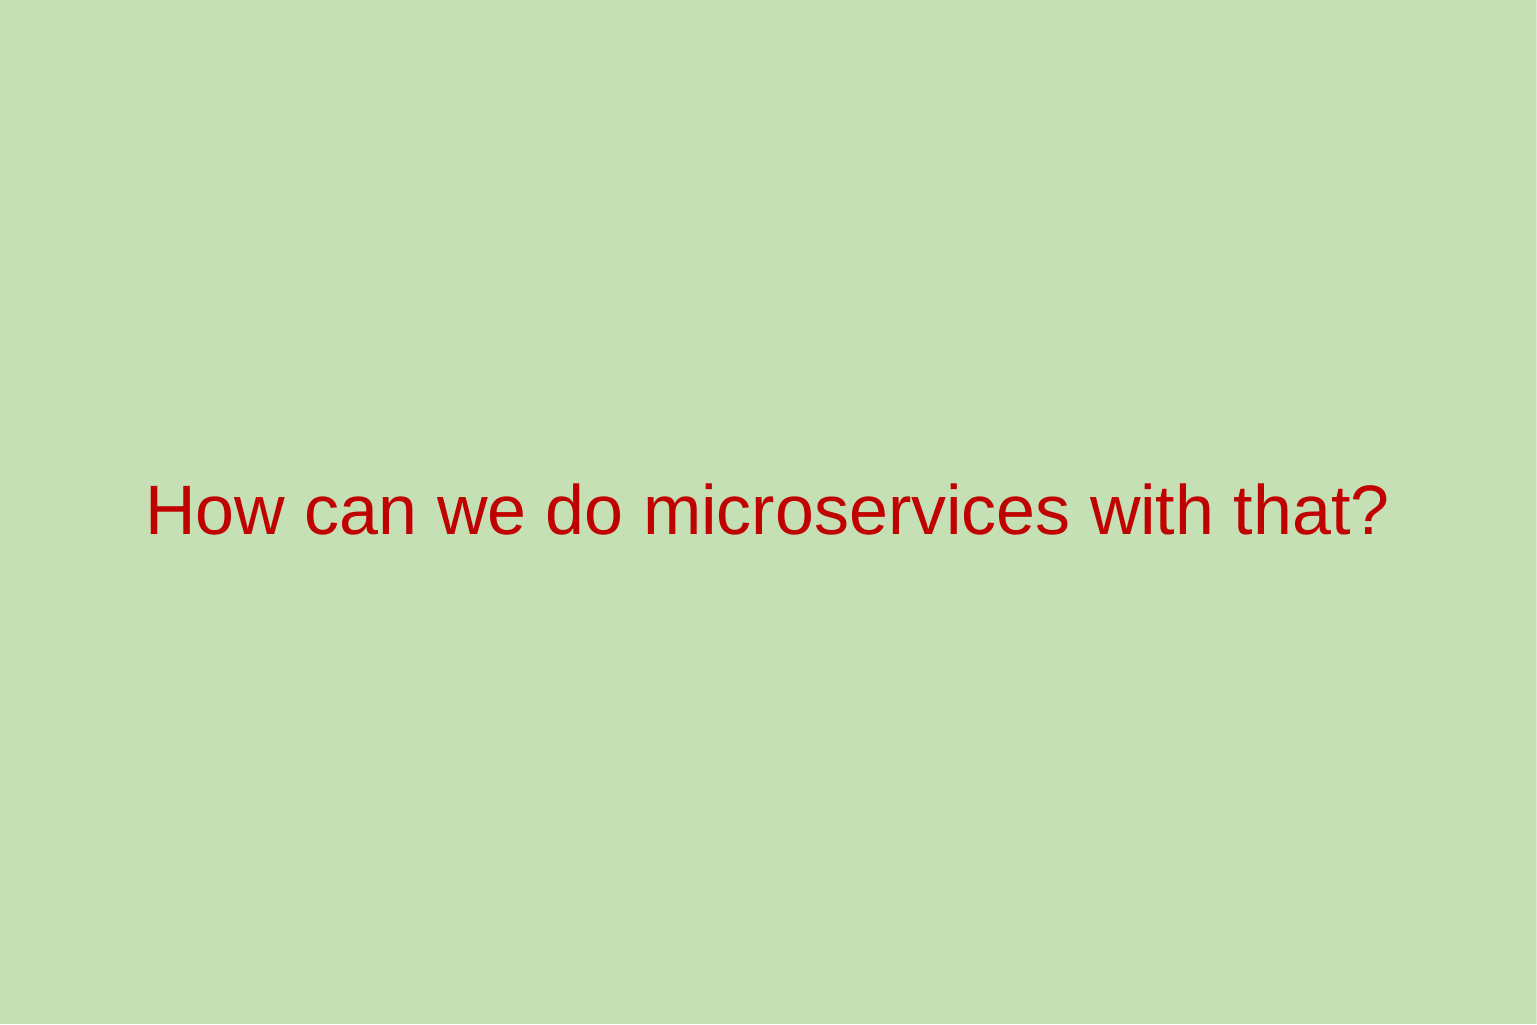

# How can we do microservices with that?